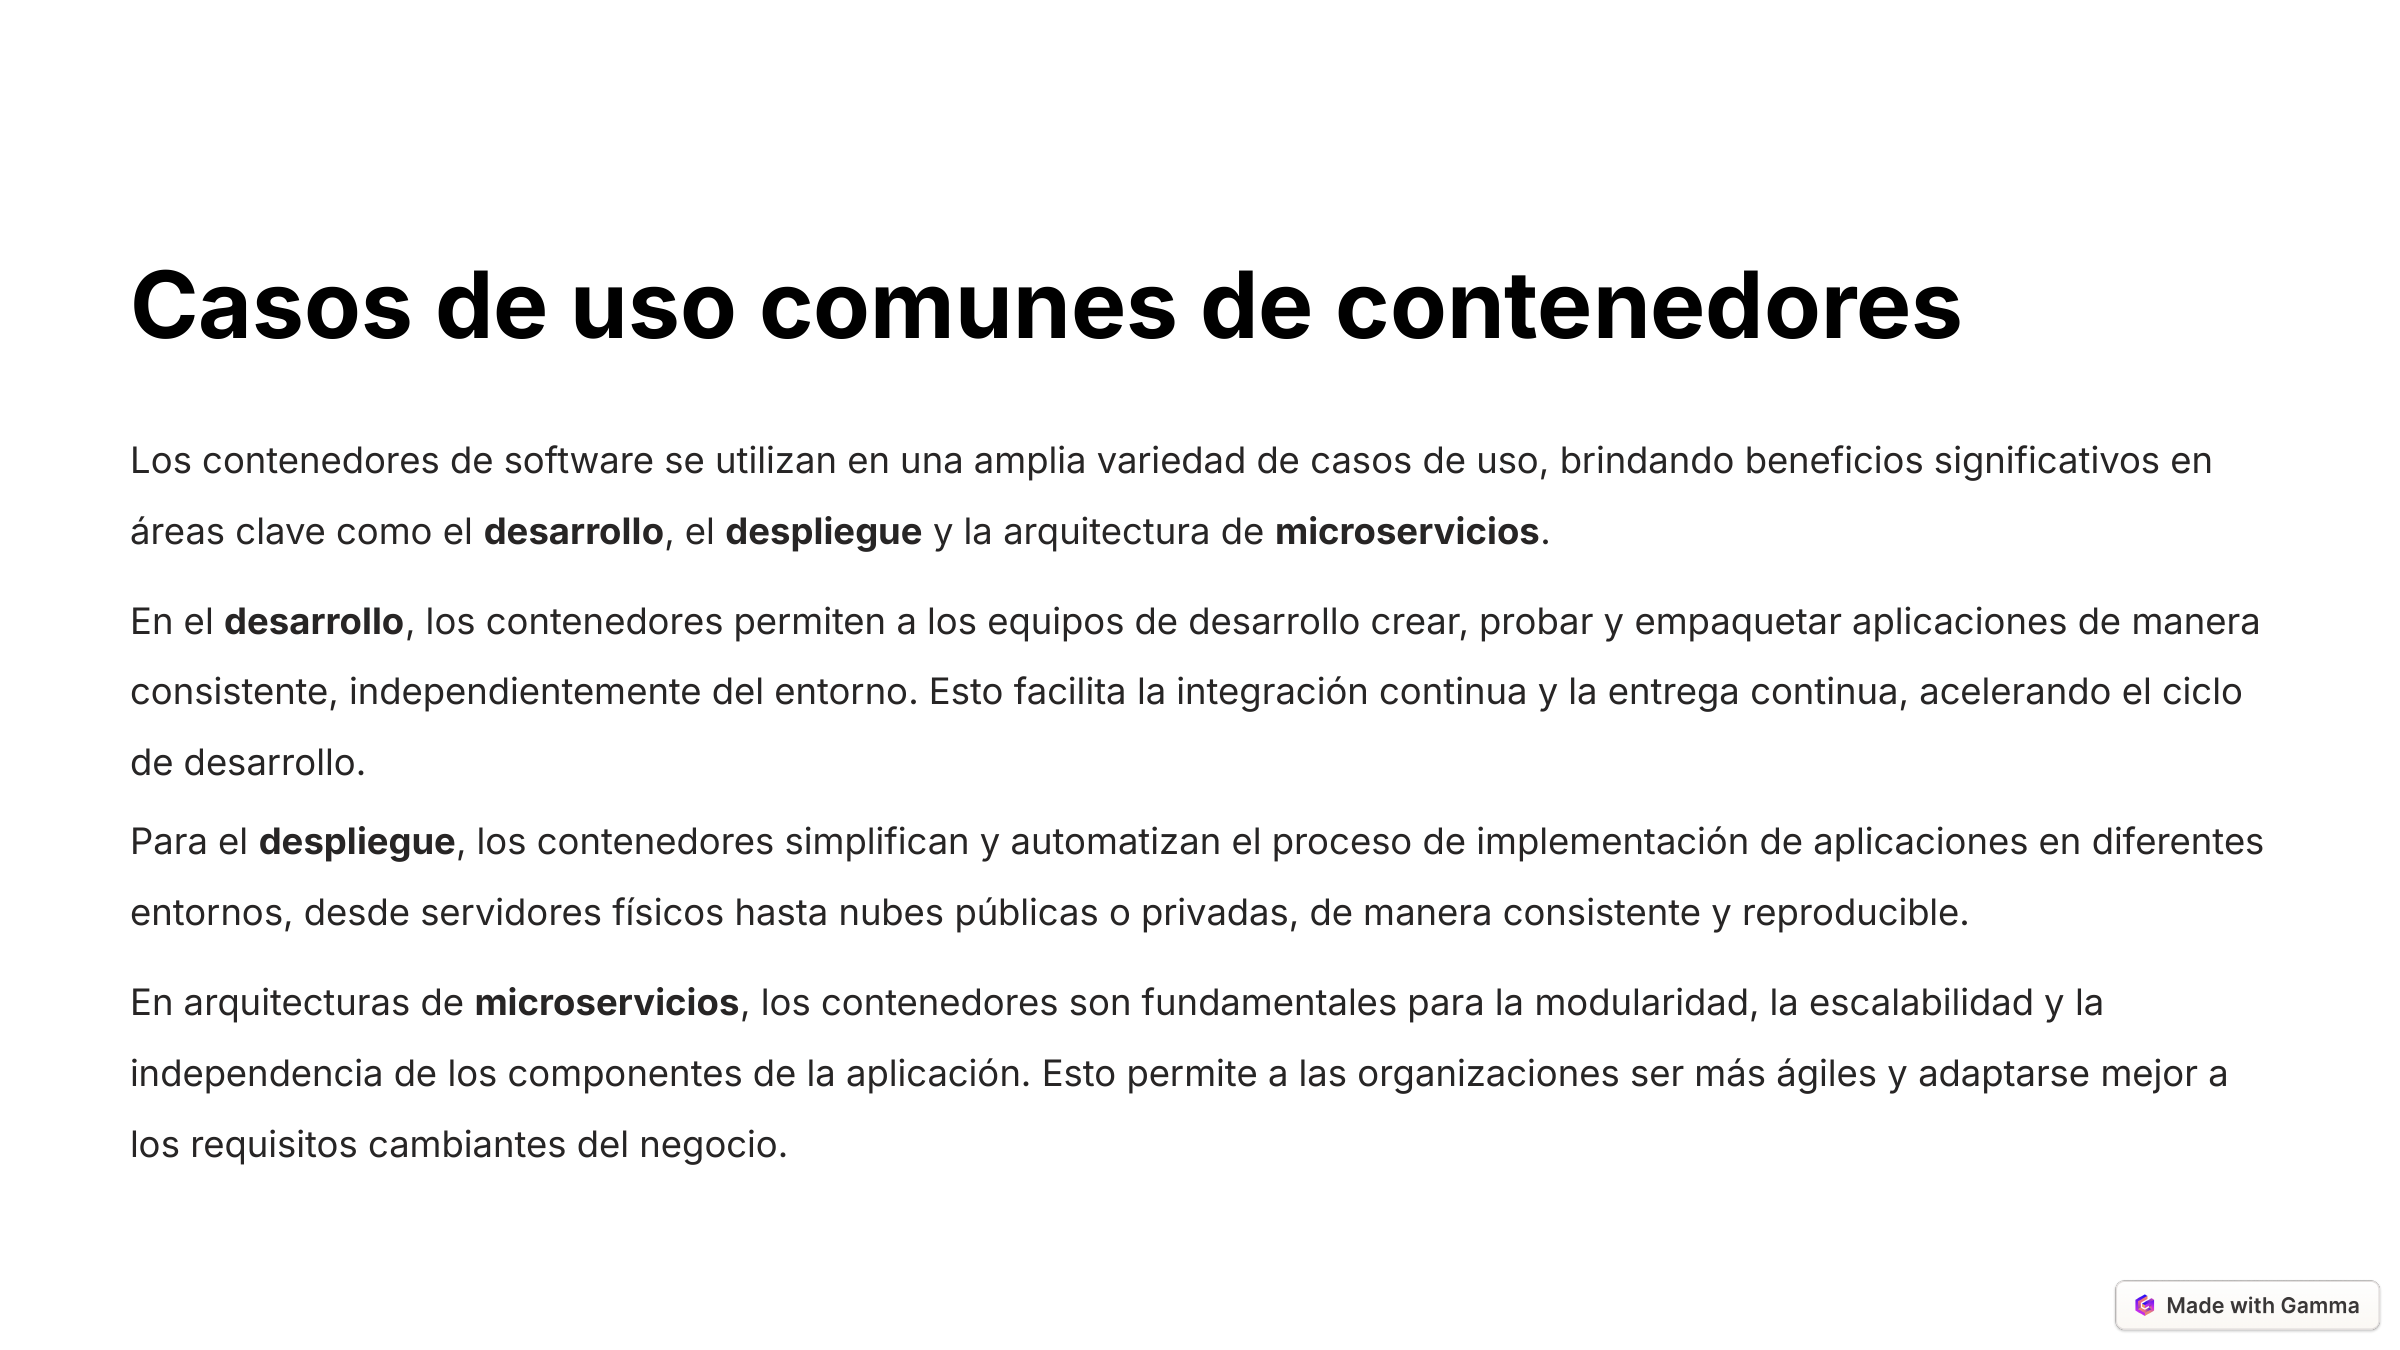

Casos de uso comunes de contenedores
Los contenedores de software se utilizan en una amplia variedad de casos de uso, brindando beneficios significativos en áreas clave como el desarrollo, el despliegue y la arquitectura de microservicios.
En el desarrollo, los contenedores permiten a los equipos de desarrollo crear, probar y empaquetar aplicaciones de manera consistente, independientemente del entorno. Esto facilita la integración continua y la entrega continua, acelerando el ciclo de desarrollo.
Para el despliegue, los contenedores simplifican y automatizan el proceso de implementación de aplicaciones en diferentes entornos, desde servidores físicos hasta nubes públicas o privadas, de manera consistente y reproducible.
En arquitecturas de microservicios, los contenedores son fundamentales para la modularidad, la escalabilidad y la independencia de los componentes de la aplicación. Esto permite a las organizaciones ser más ágiles y adaptarse mejor a los requisitos cambiantes del negocio.